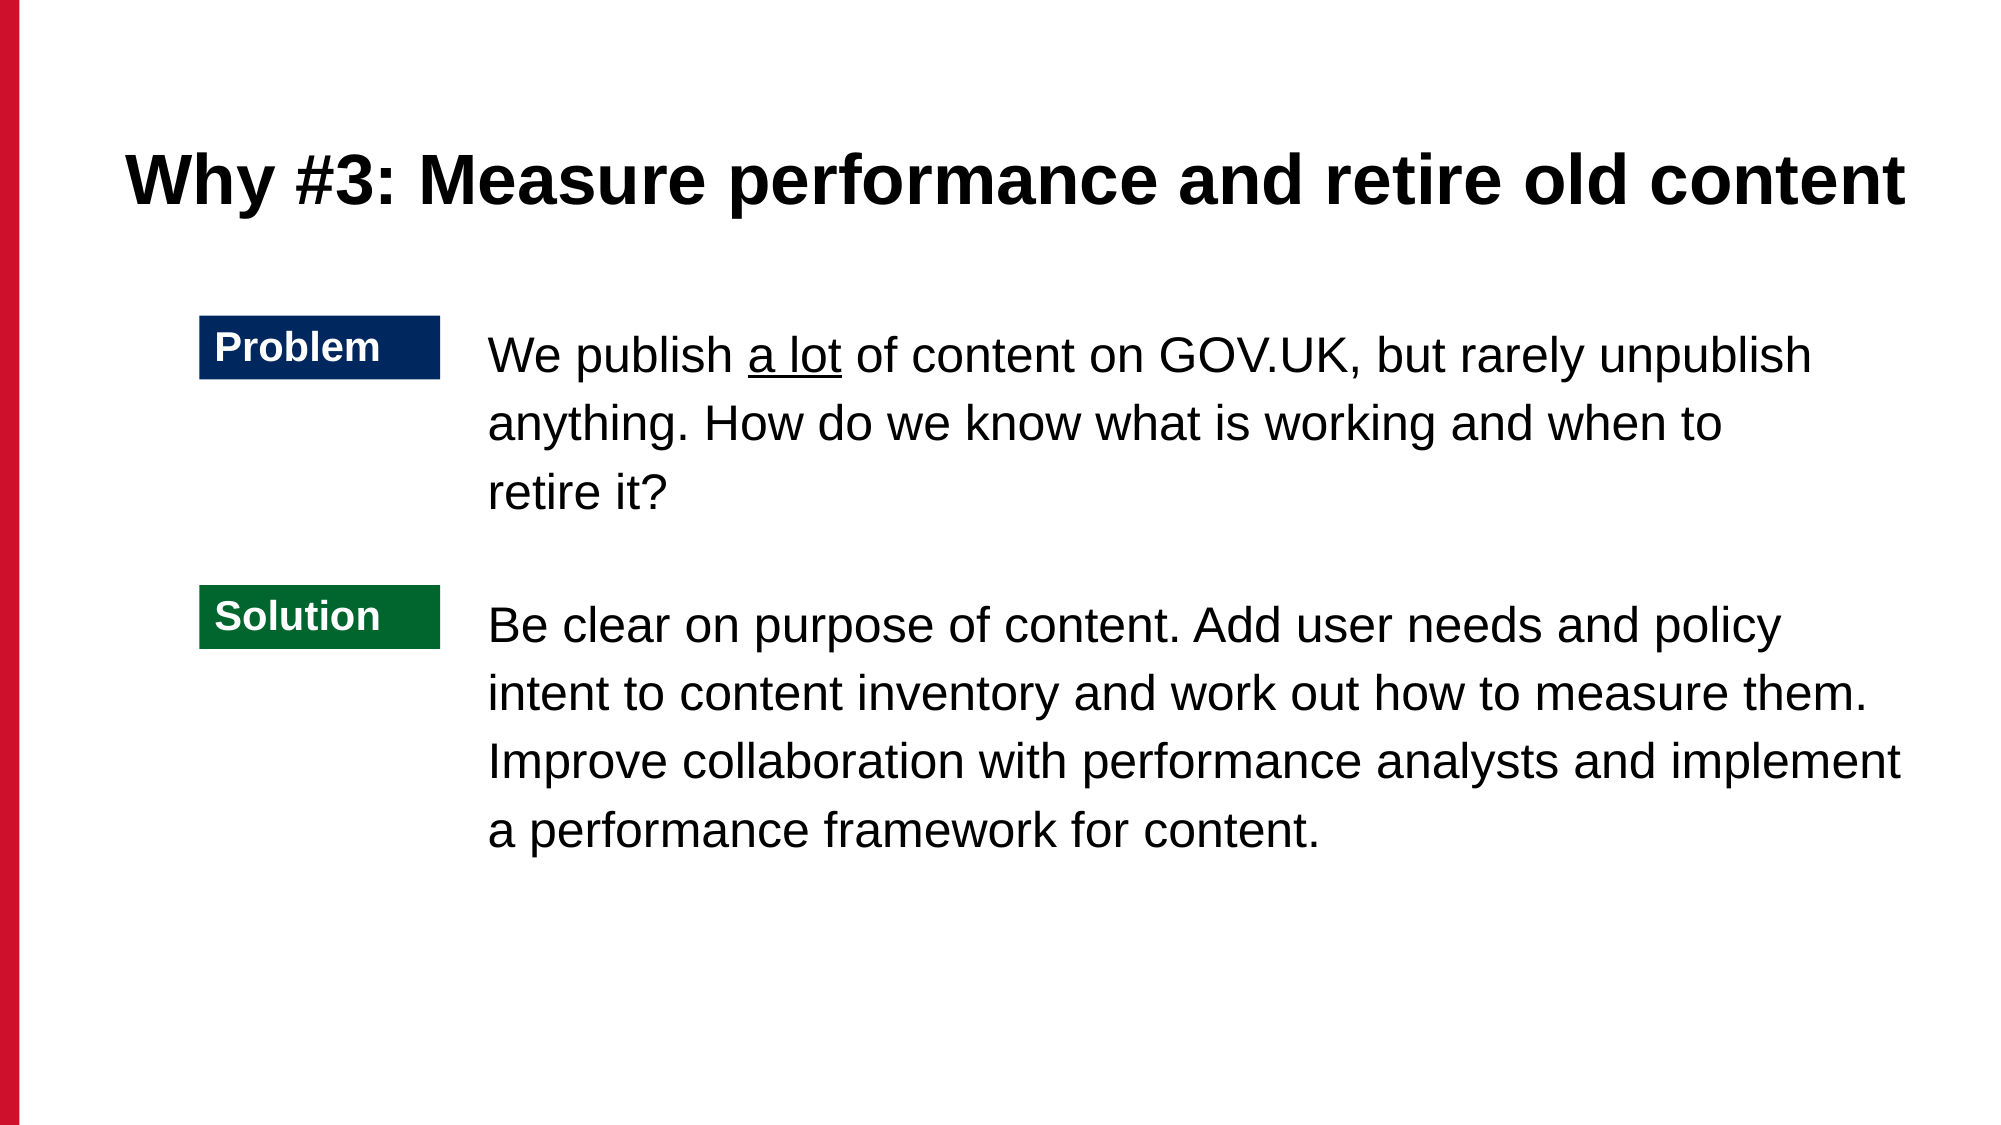

# Why #3: Measure performance and retire old content
Problem
We publish a lot of content on GOV.UK, but rarely unpublish anything. How do we know what is working and when to retire it?
Be clear on purpose of content. Add user needs and policy intent to content inventory and work out how to measure them. Improve collaboration with performance analysts and implement a performance framework for content.
Solution